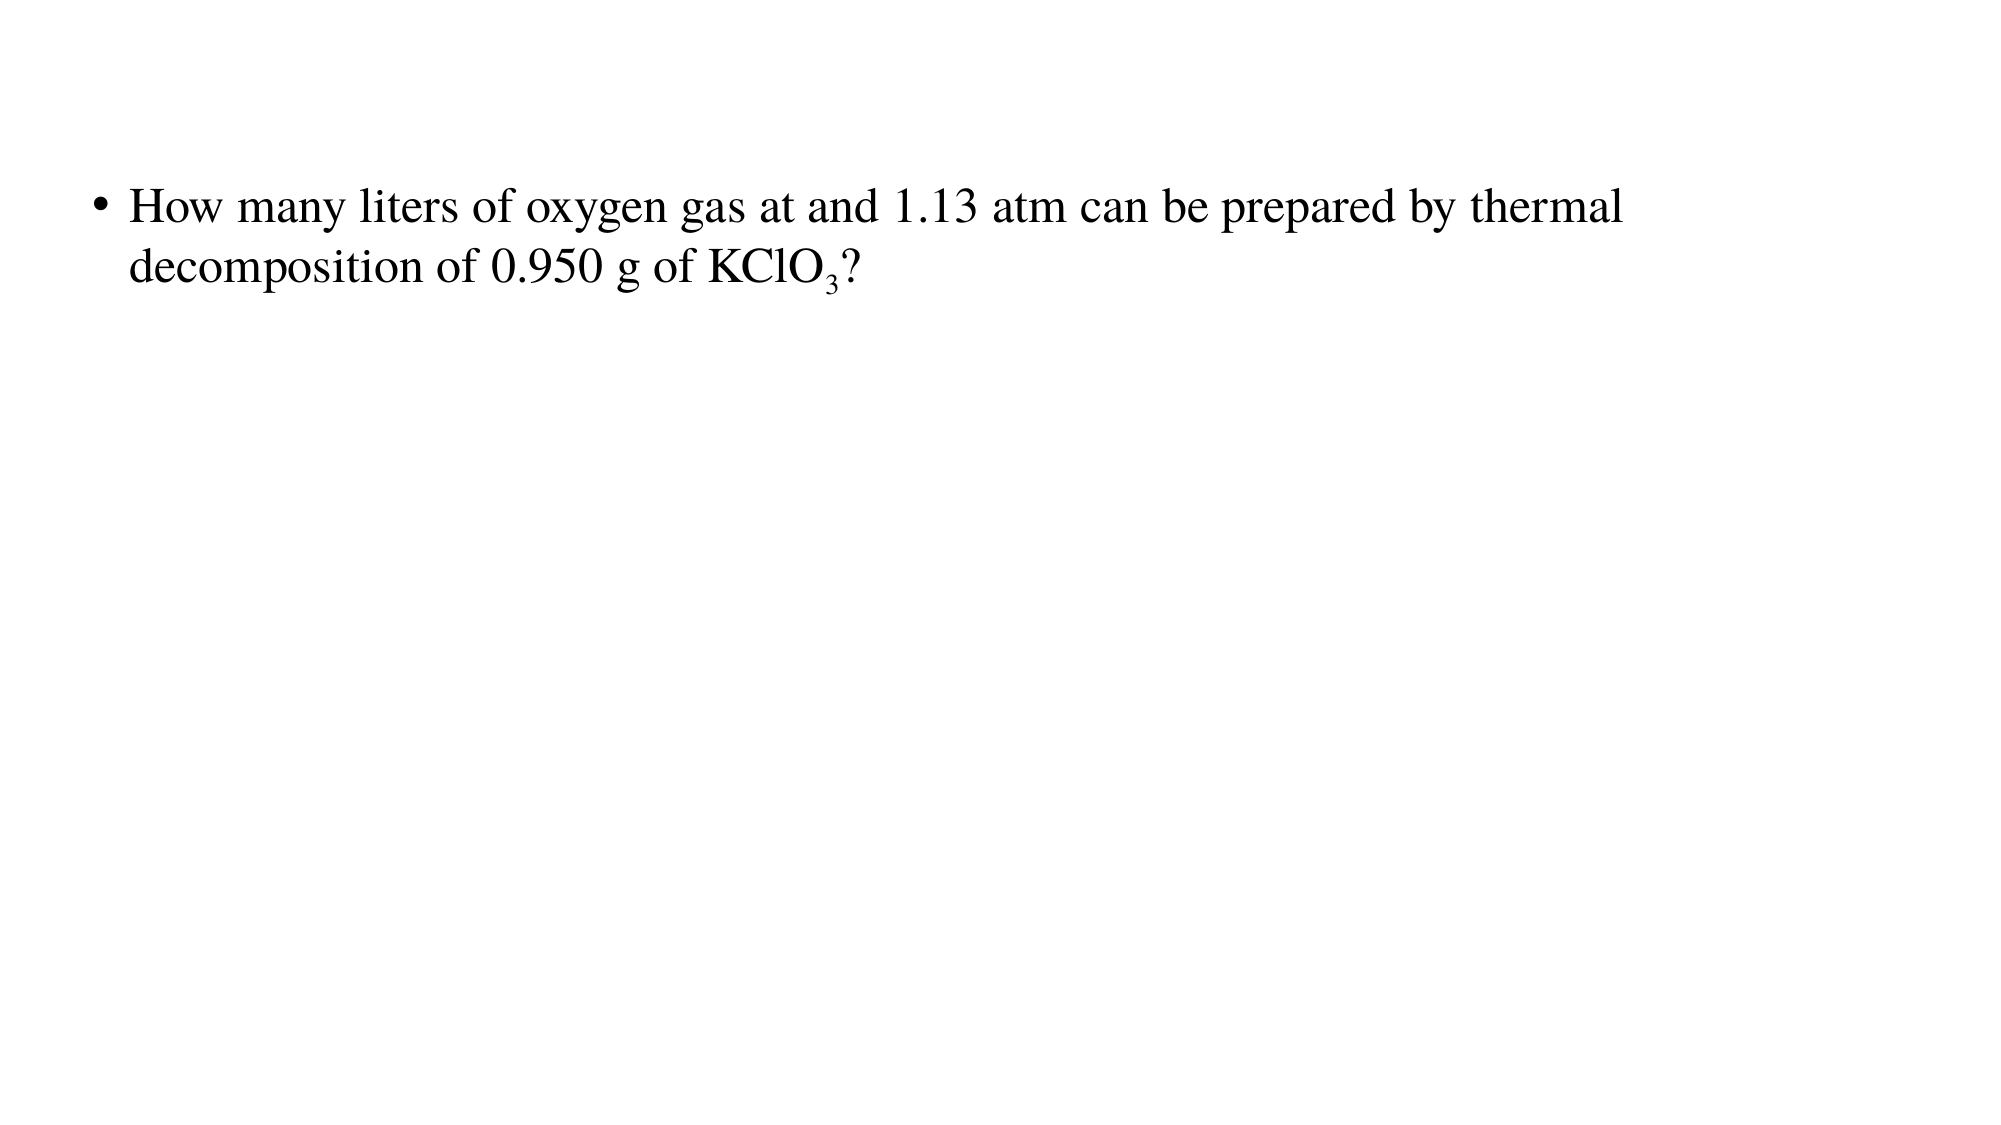

#
How many liters of oxygen gas at and 1.13 atm can be prepared by thermal decomposition of 0.950 g of KClO3?